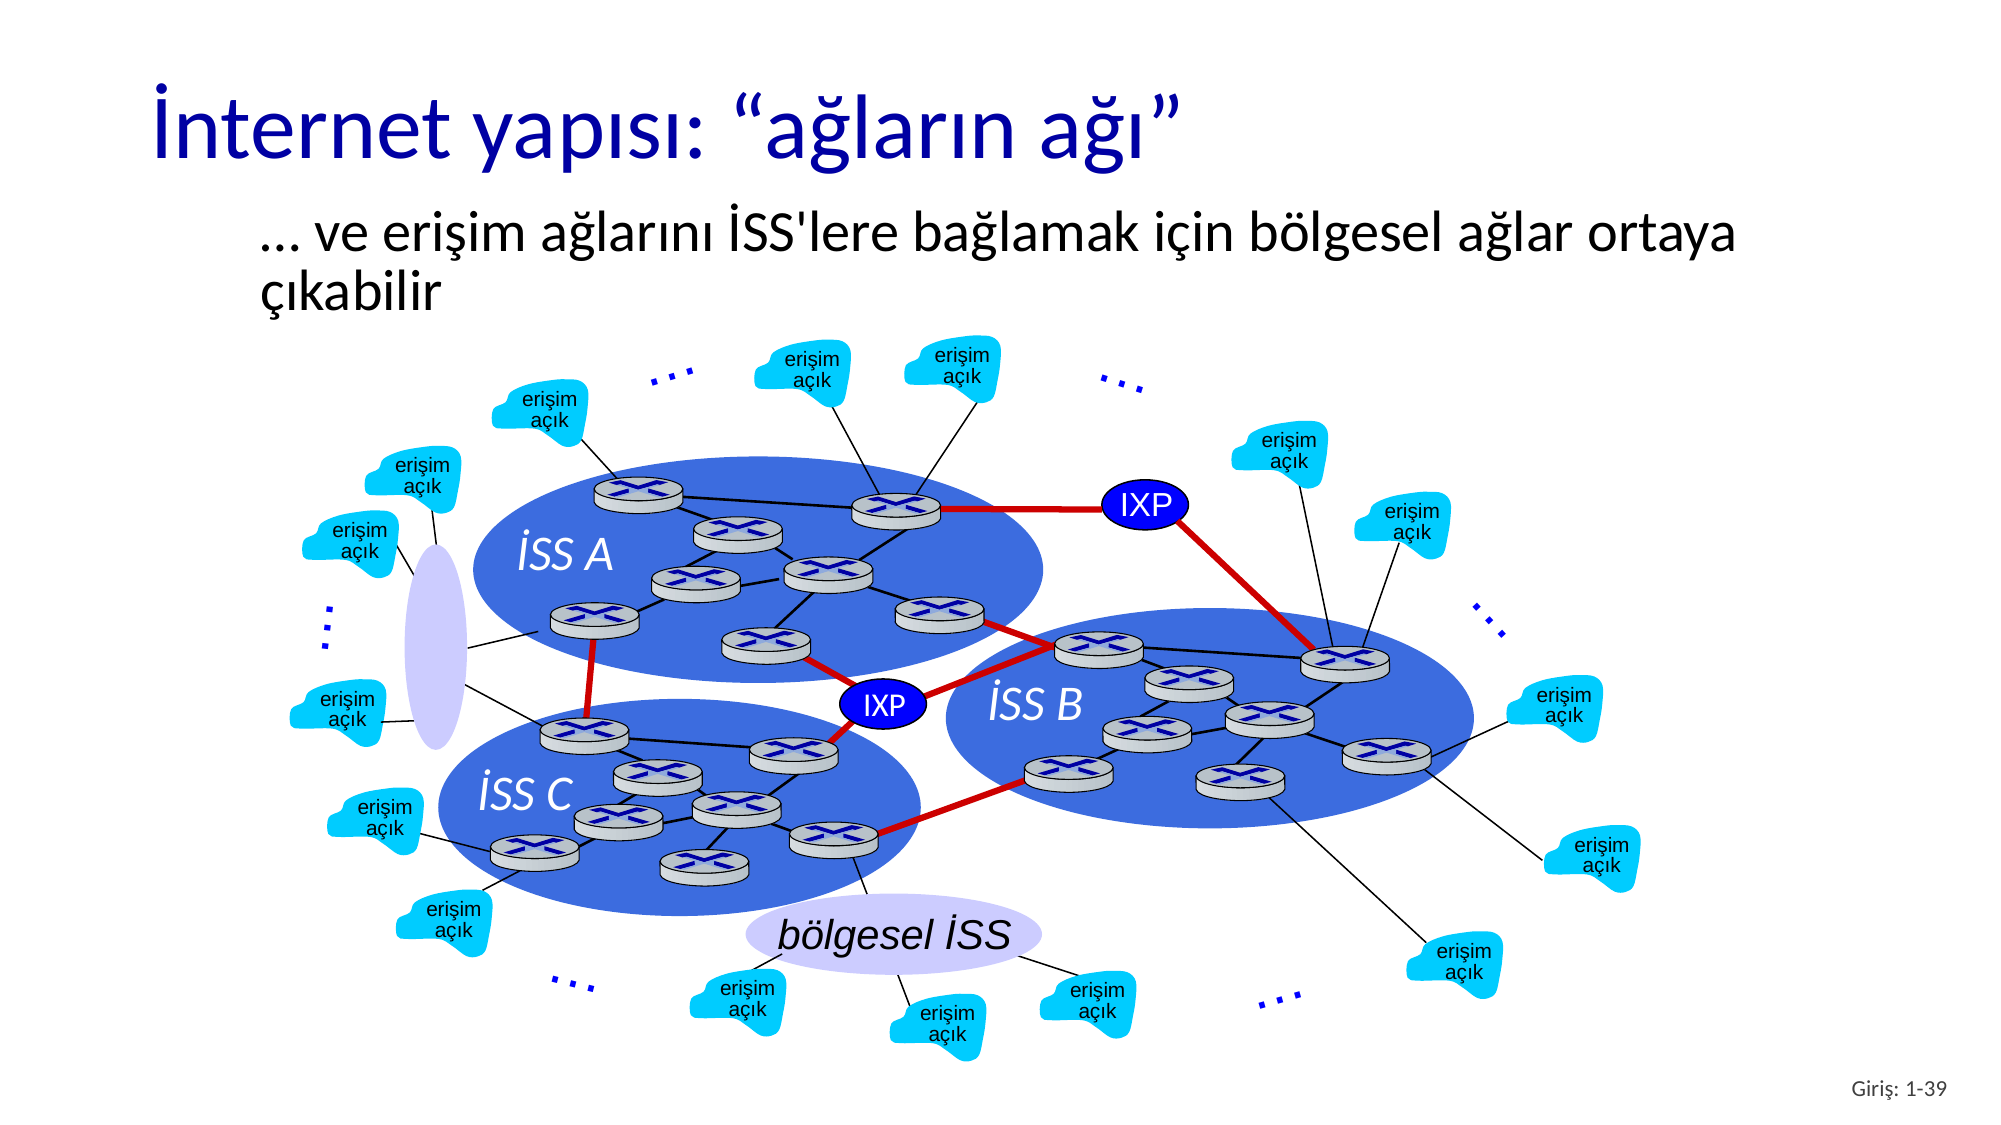

# İnternet yapısı: “ağların ağı”
… ve erişim ağlarını İSS'lere bağlamak için bölgesel ağlar ortaya çıkabilir
…
…

erişim
açık

erişim
açık

erişim
açık

erişim
açık

erişim
açık

IXP

erişim
açık

erişim
açık
İSS A

…

…

İSS B

erişim
açık
IXP

erişim
açık

İSS C

erişim
açık

erişim
açık

erişim
açık

bölgesel İSS

erişim
açık
…

erişim
açık

erişim
açık
…

erişim
açık
Giriş: 1-39